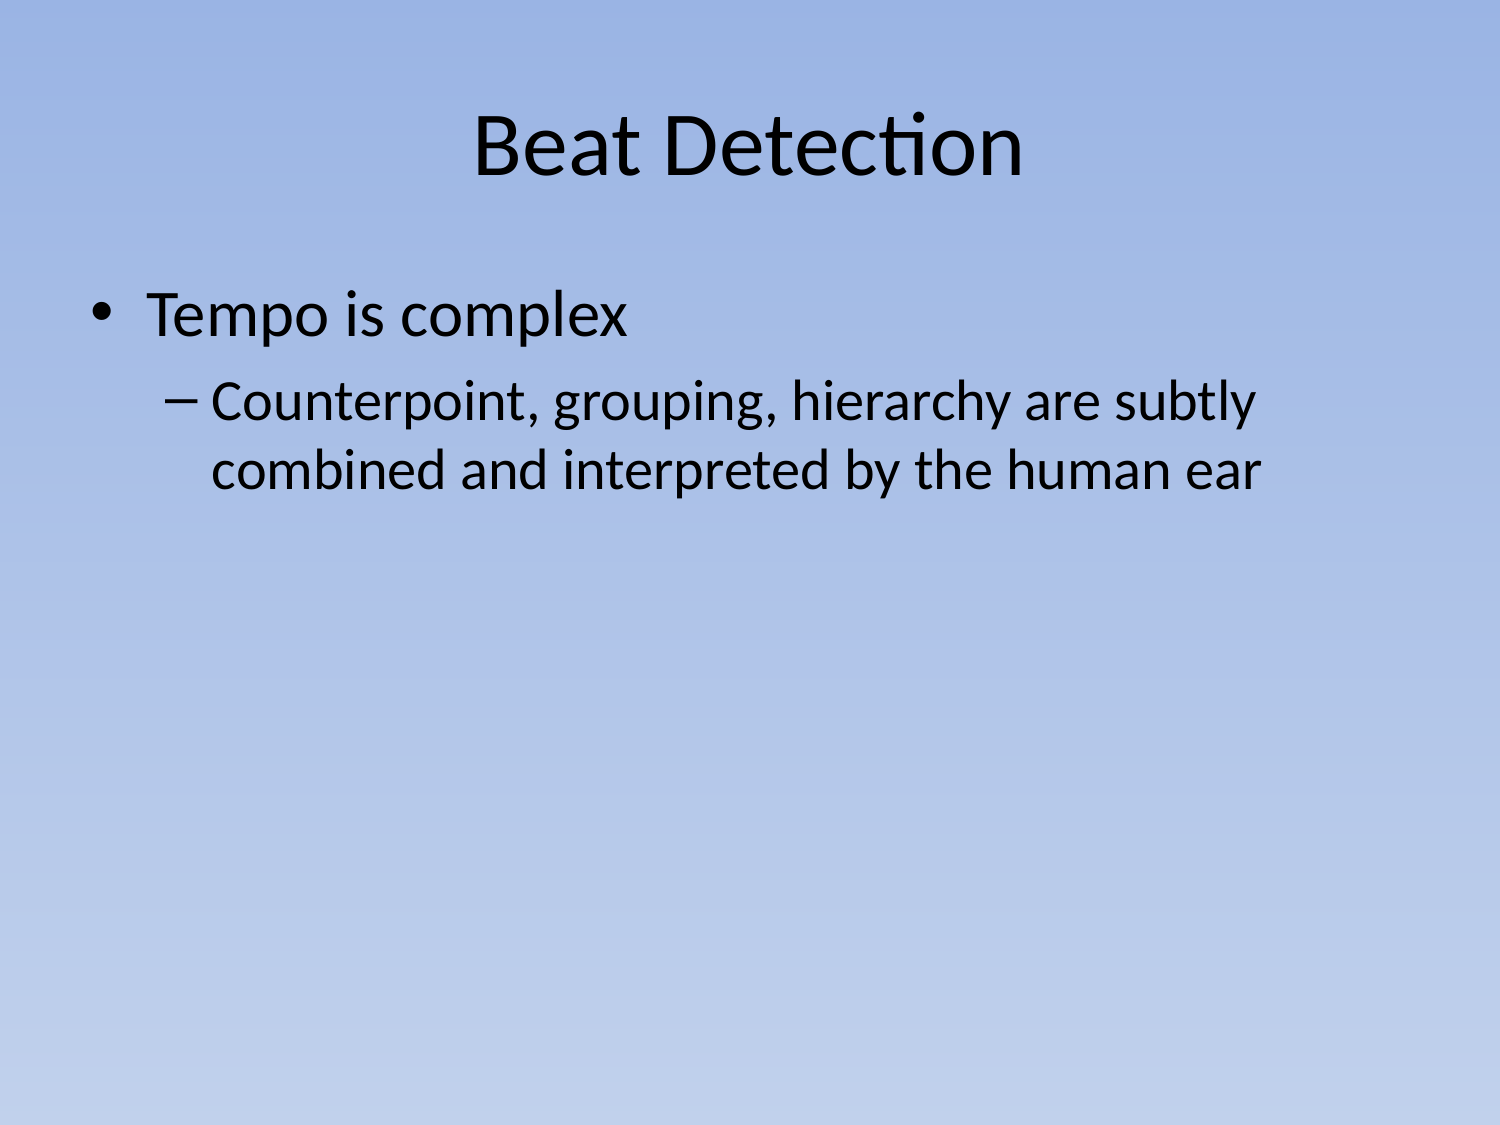

# Beat Detection
Tempo is complex
Counterpoint, grouping, hierarchy are subtly combined and interpreted by the human ear